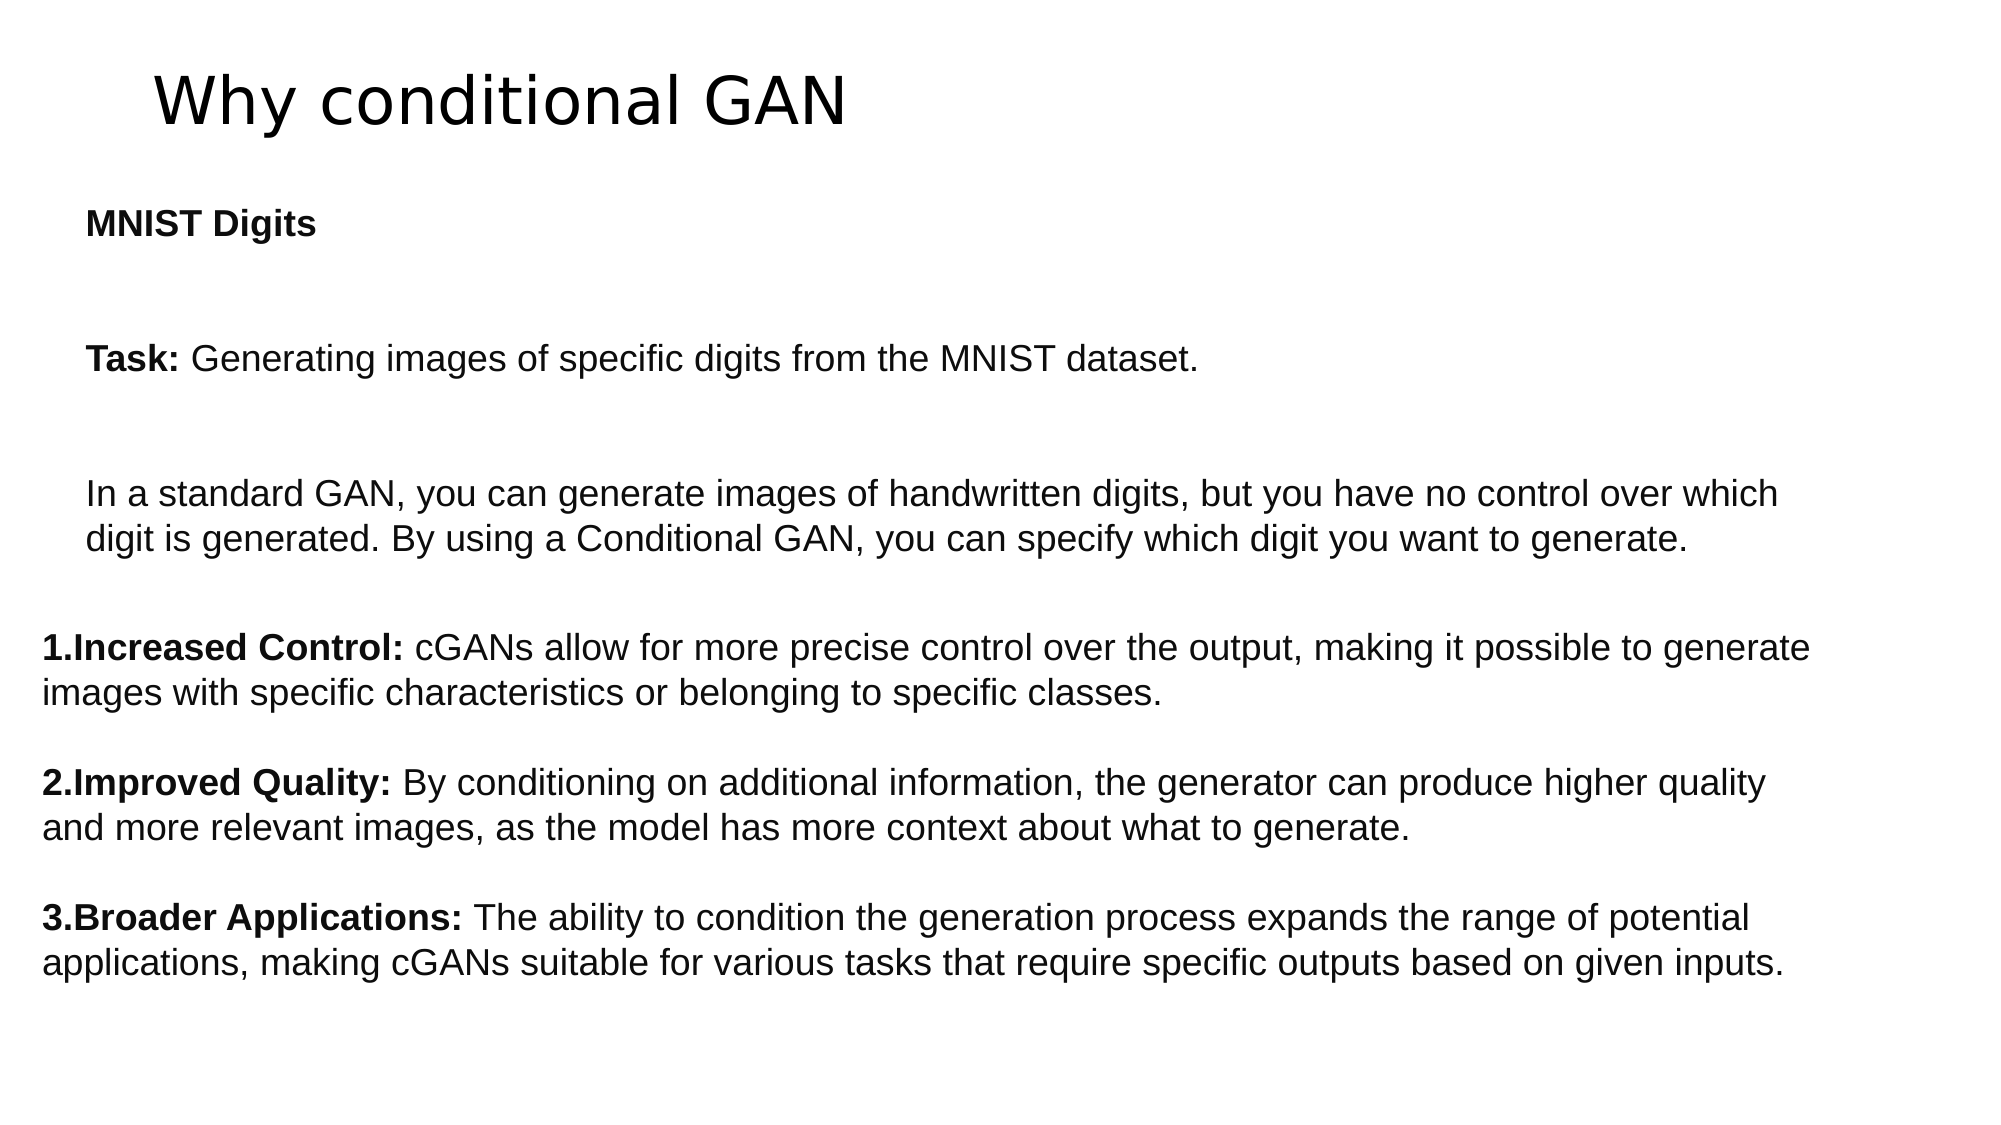

# Why conditional GAN
MNIST Digits

Task: Generating images of specific digits from the MNIST dataset.

In a standard GAN, you can generate images of handwritten digits, but you have no control over which digit is generated. By using a Conditional GAN, you can specify which digit you want to generate.
Increased Control: cGANs allow for more precise control over the output, making it possible to generate images with specific characteristics or belonging to specific classes.

Improved Quality: By conditioning on additional information, the generator can produce higher quality and more relevant images, as the model has more context about what to generate.

Broader Applications: The ability to condition the generation process expands the range of potential applications, making cGANs suitable for various tasks that require specific outputs based on given inputs.